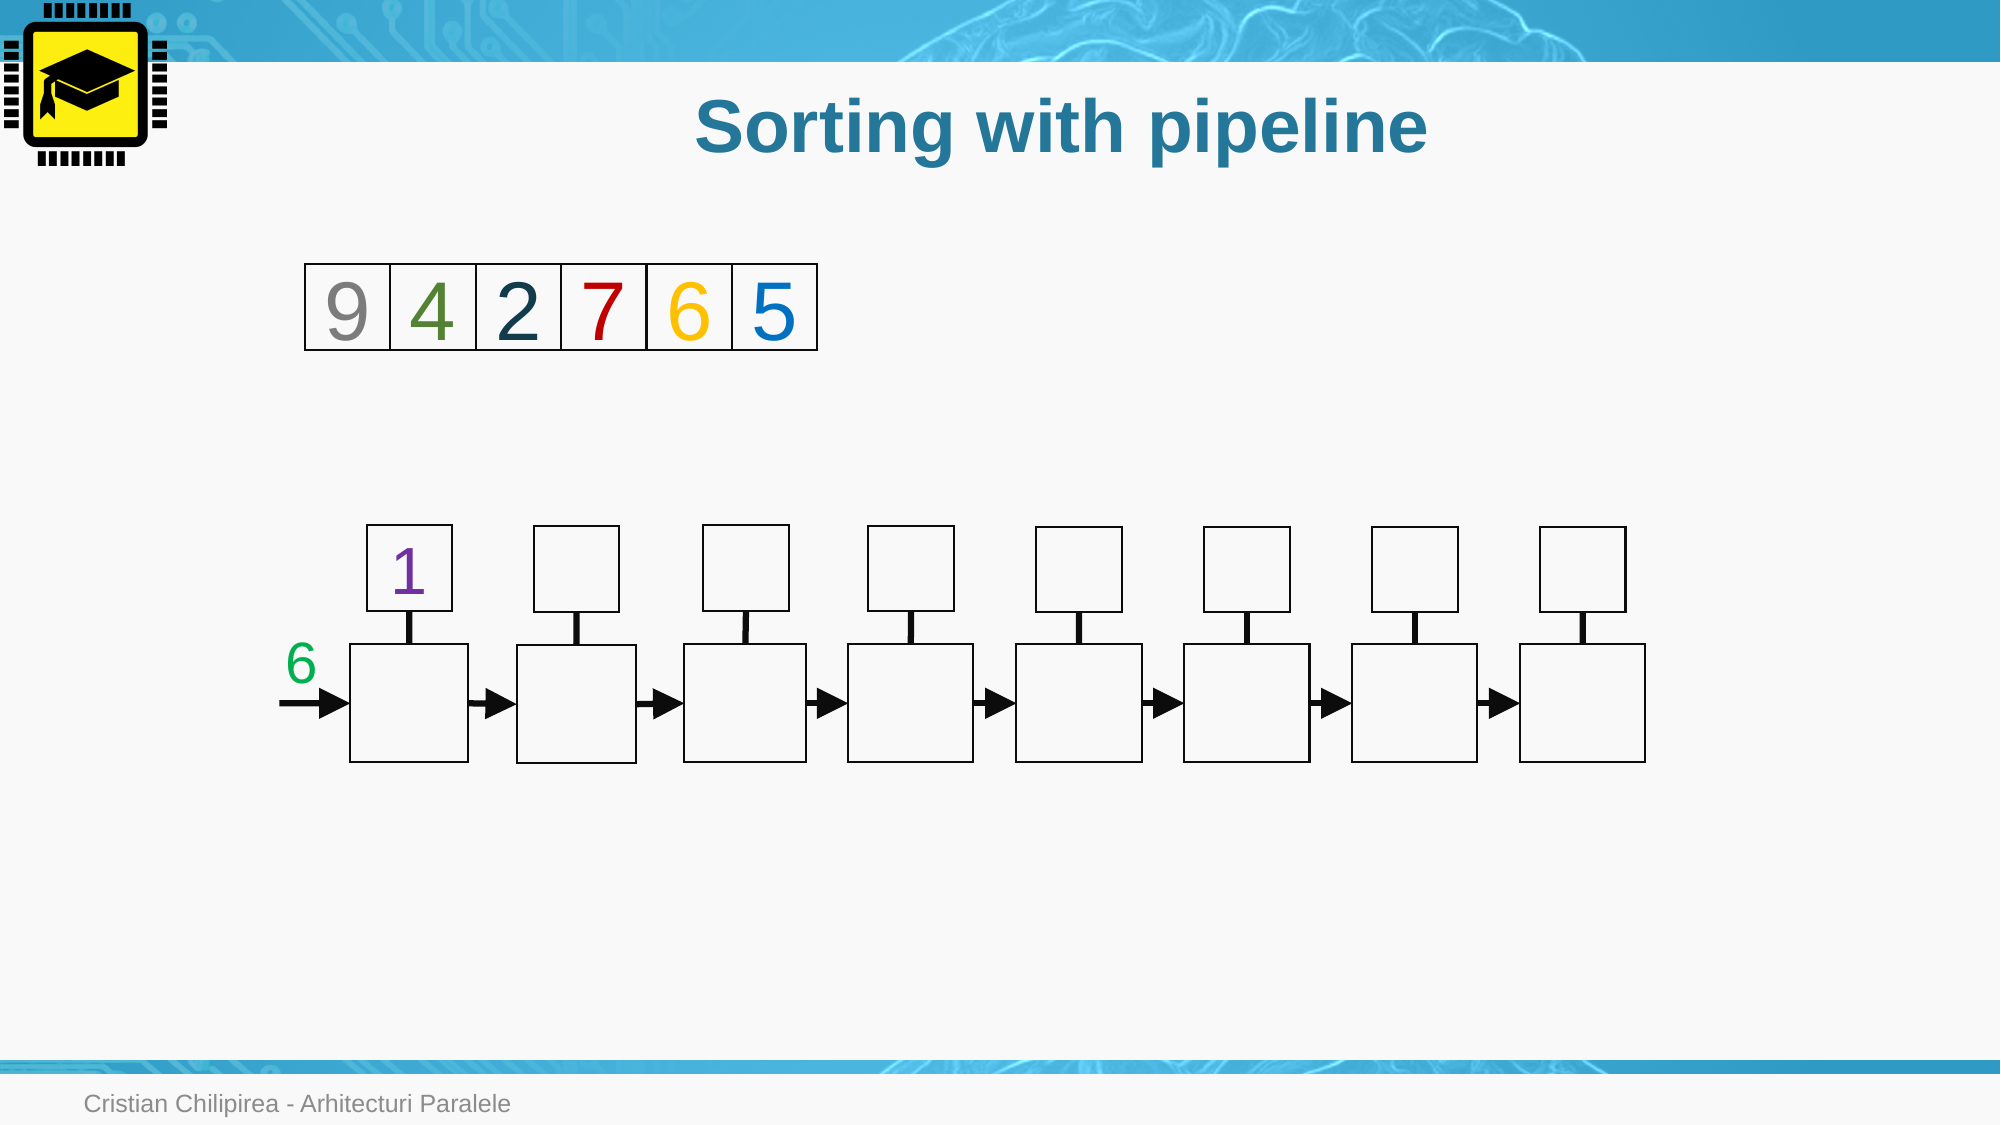

# Sorting with pipeline
9
4
2
7
6
5
1

6

Cristian Chilipirea - Arhitecturi Paralele